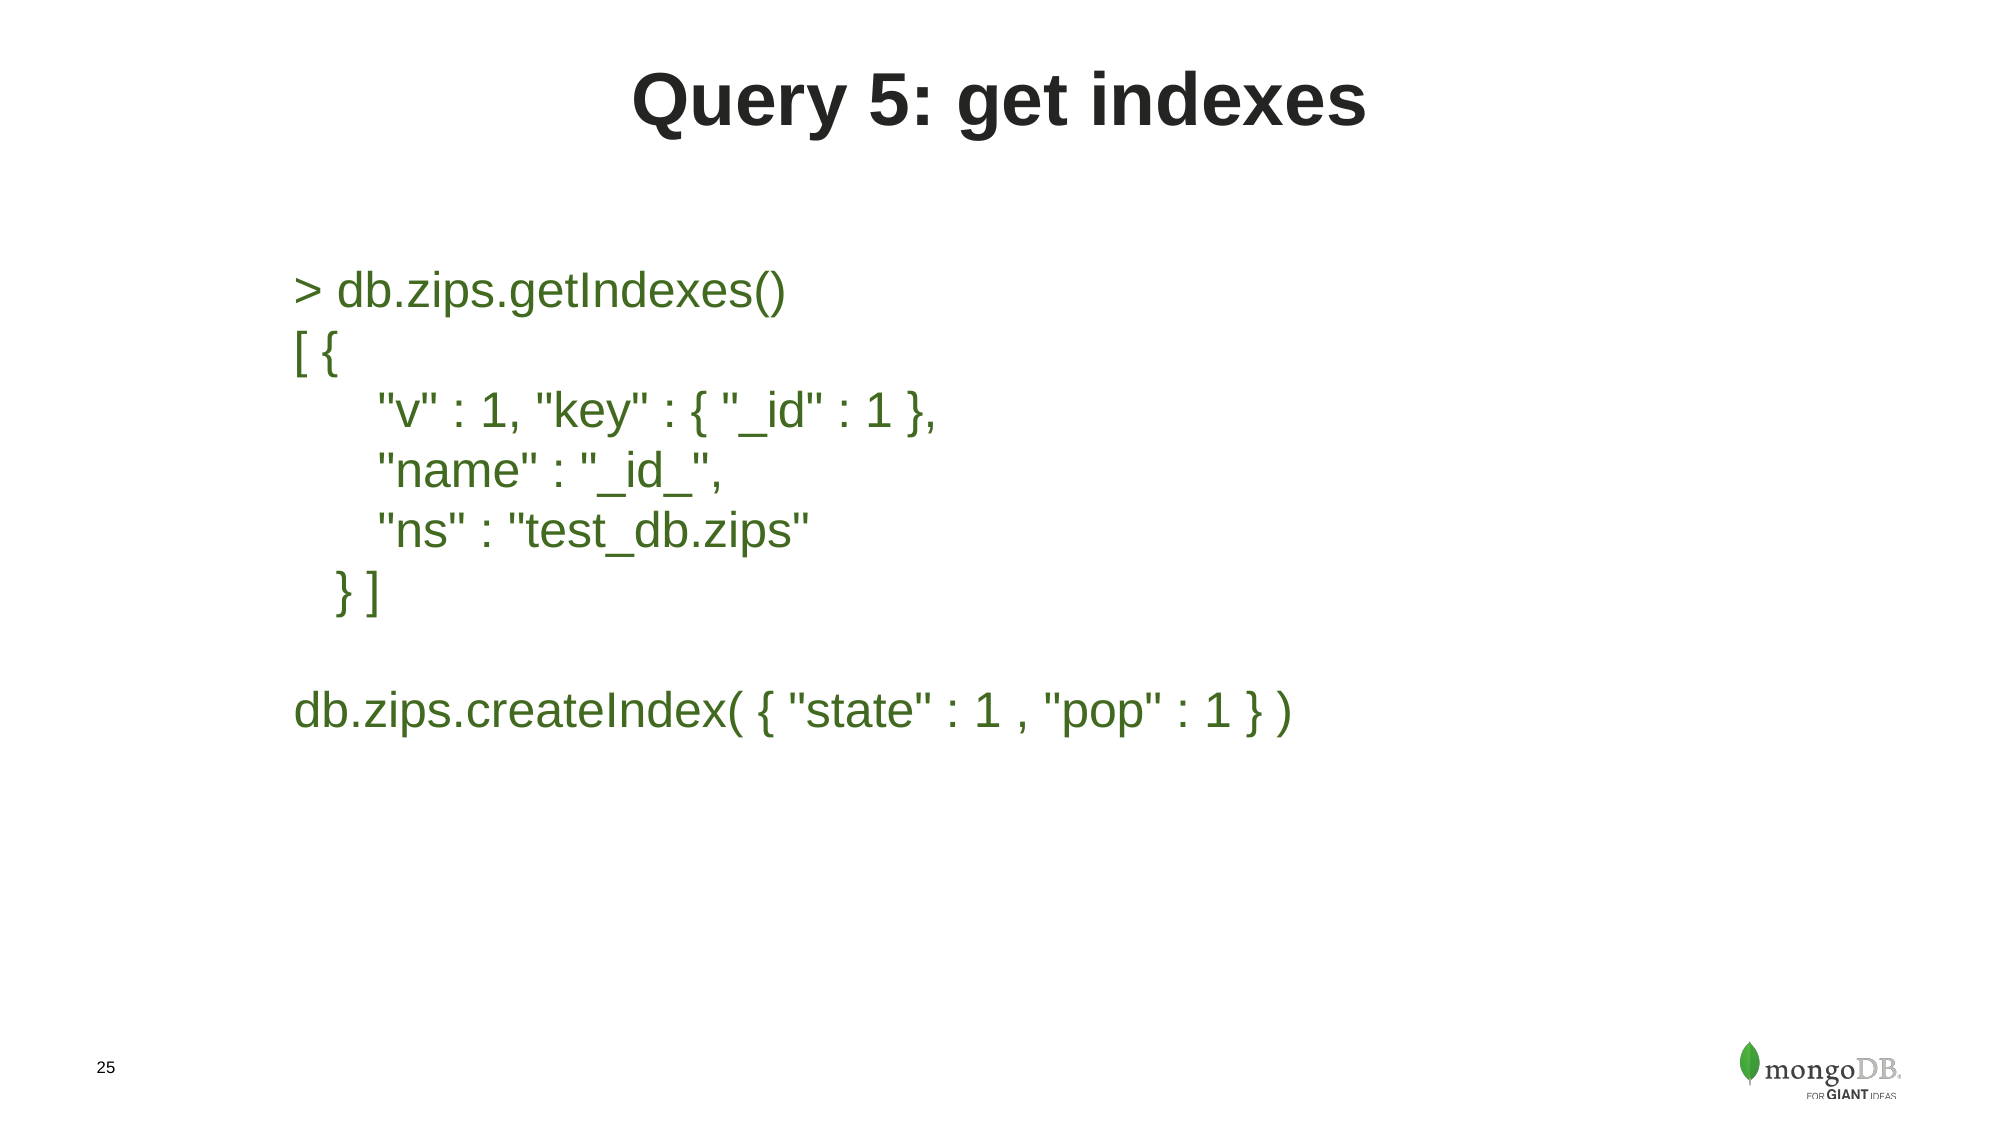

# Query 5: get indexes
> db.zips.getIndexes()
[ {
      "v" : 1, "key" : { "_id" : 1 },
      "name" : "_id_",
      "ns" : "test_db.zips"
   } ]

db.zips.createIndex( { "state" : 1 , "pop" : 1 } )